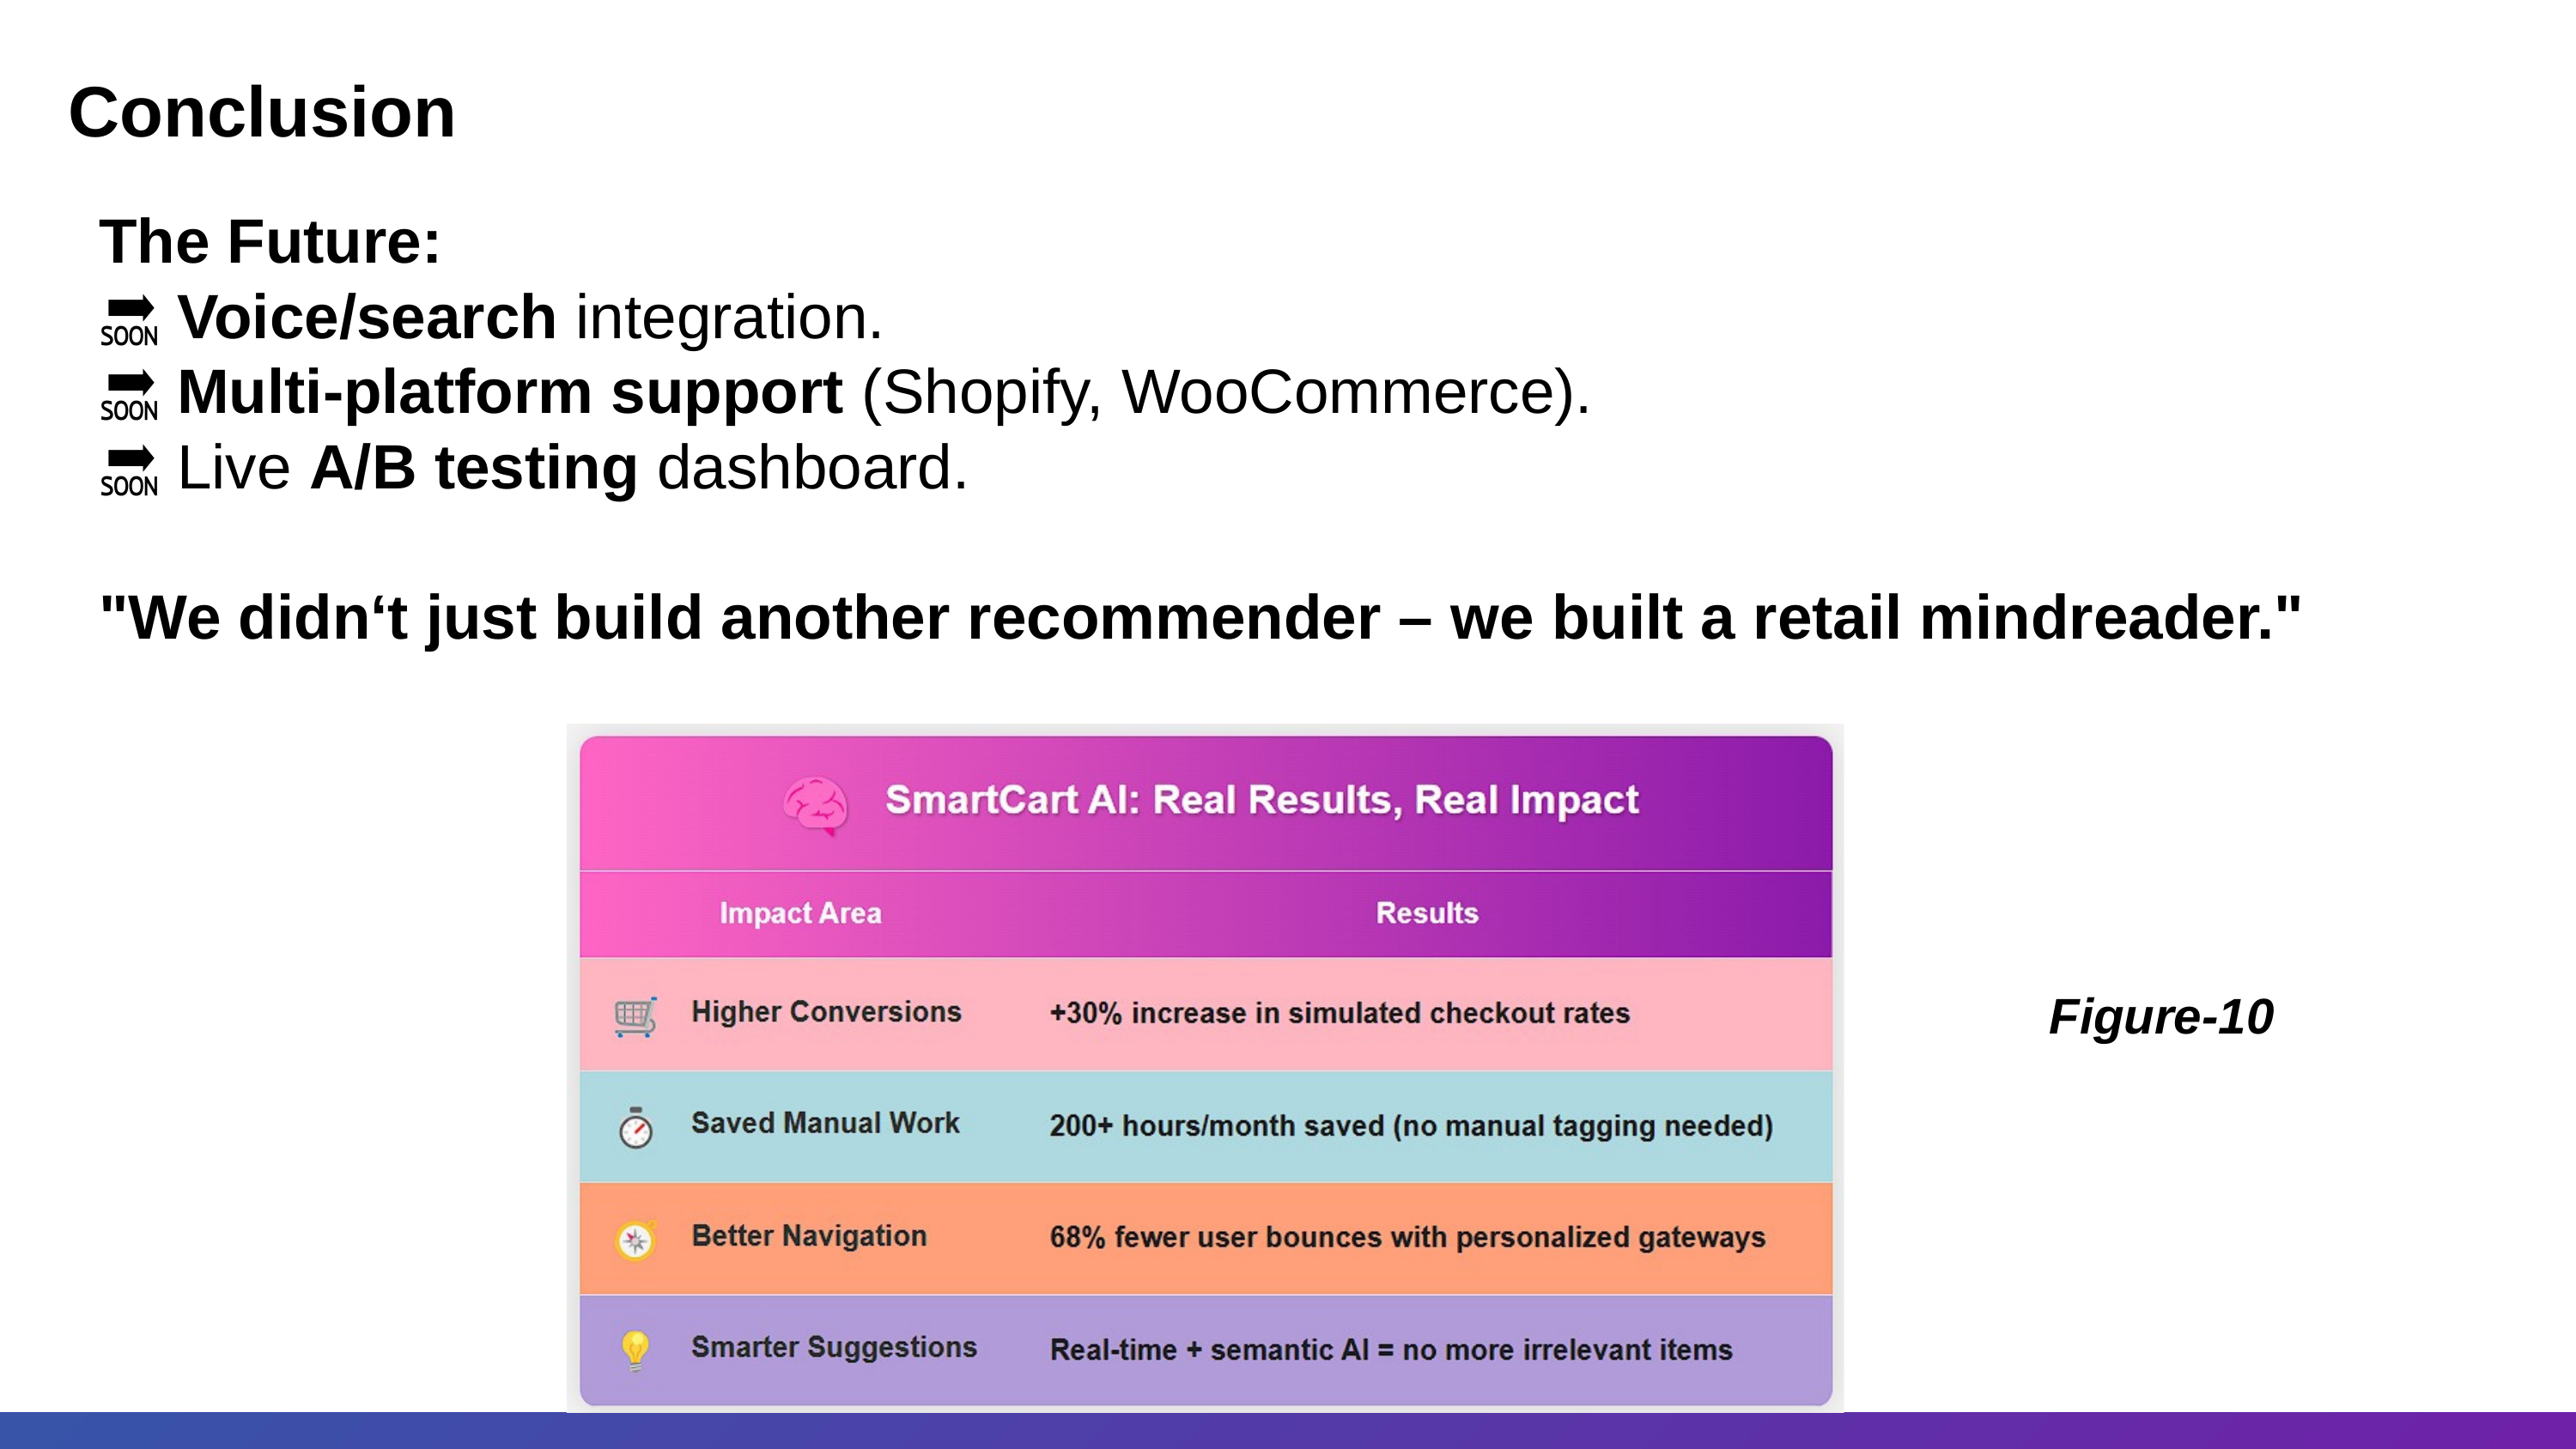

Conclusion

The Future:
🔜 Voice/search integration.
🔜 Multi-platform support (Shopify, WooCommerce).
🔜 Live A/B testing dashboard.

"We didn‘t just build another recommender – we built a retail mindreader."

Figure-10